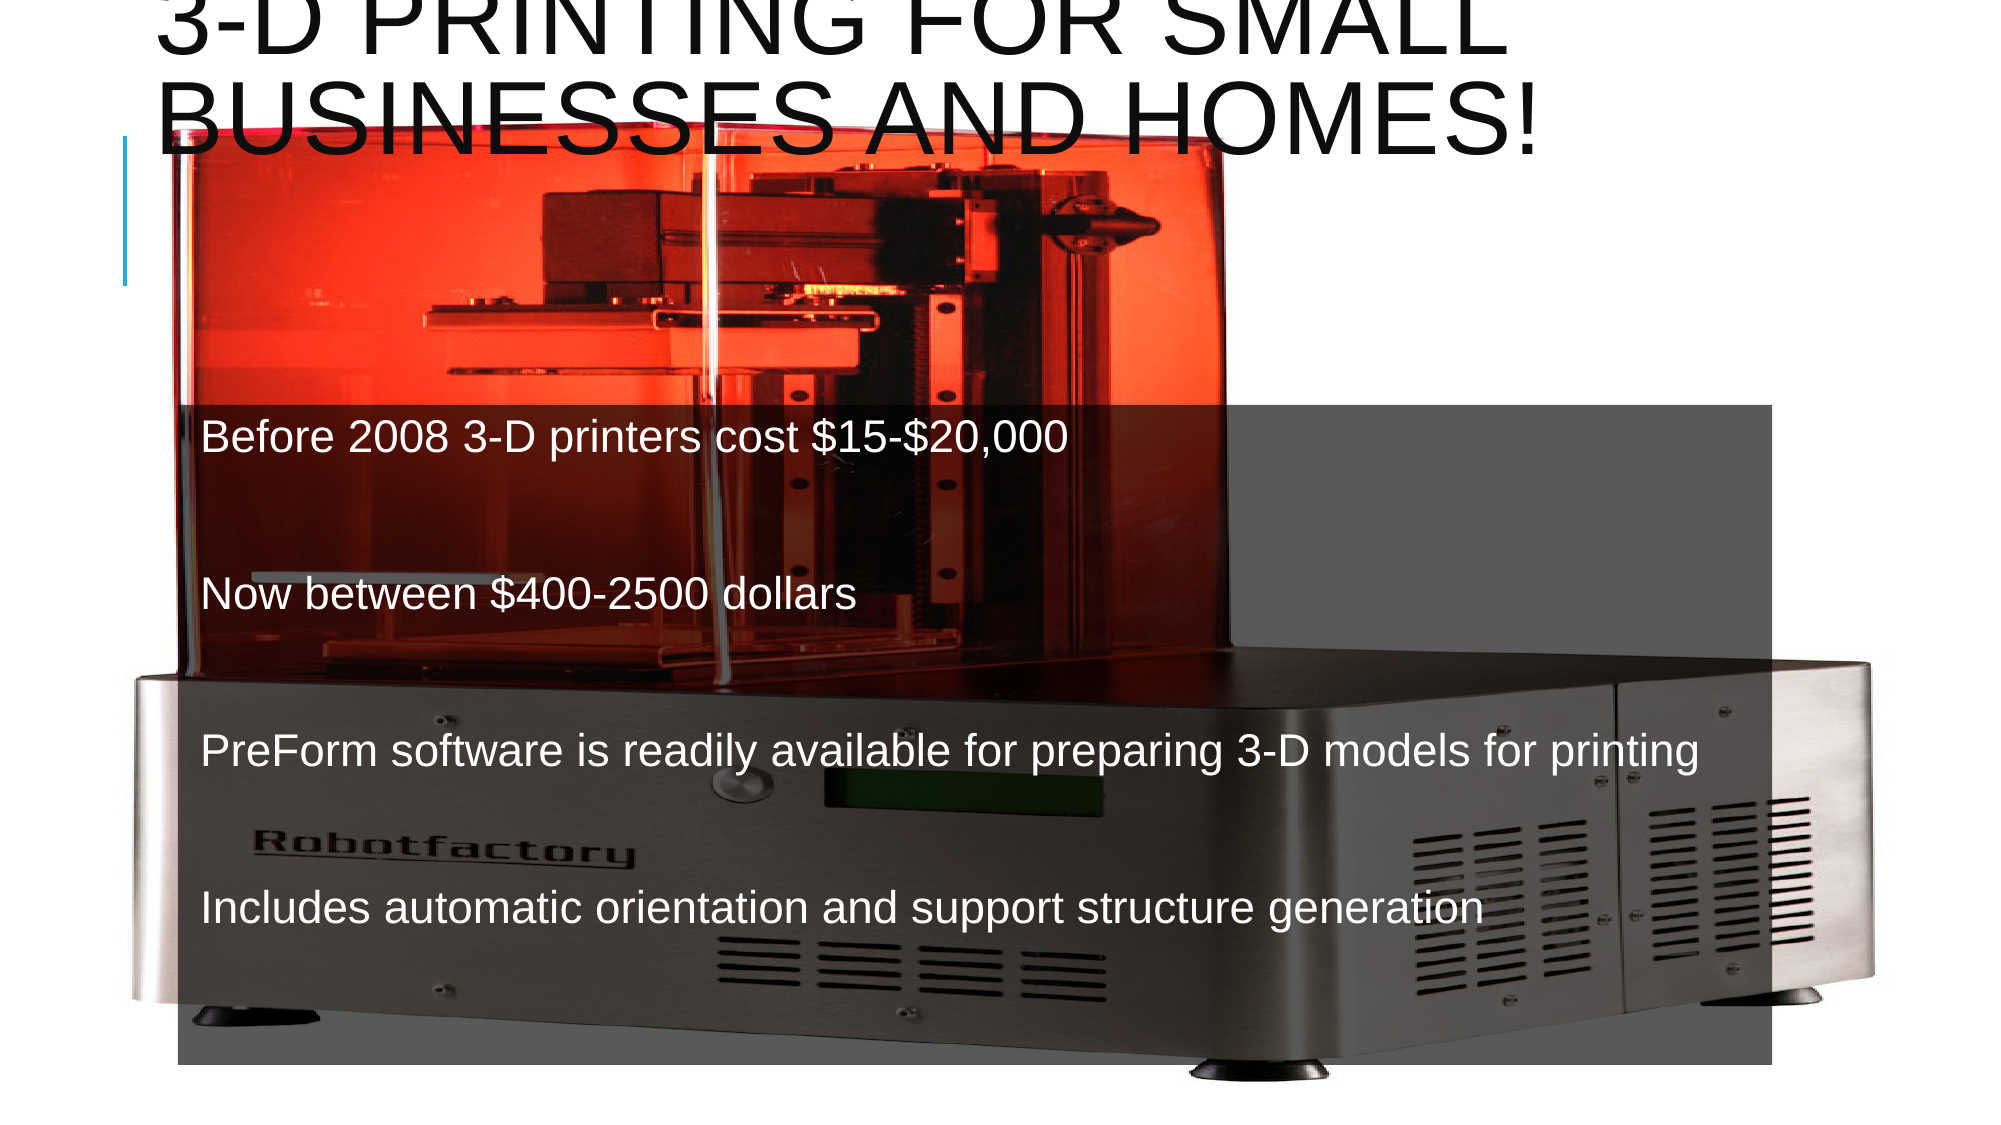

# 3-D printing for small businesses and homes!
Before 2008 3-D printers cost $15-$20,000

Now between $400-2500 dollars

PreForm software is readily available for preparing 3-D models for printing

Includes automatic orientation and support structure generation